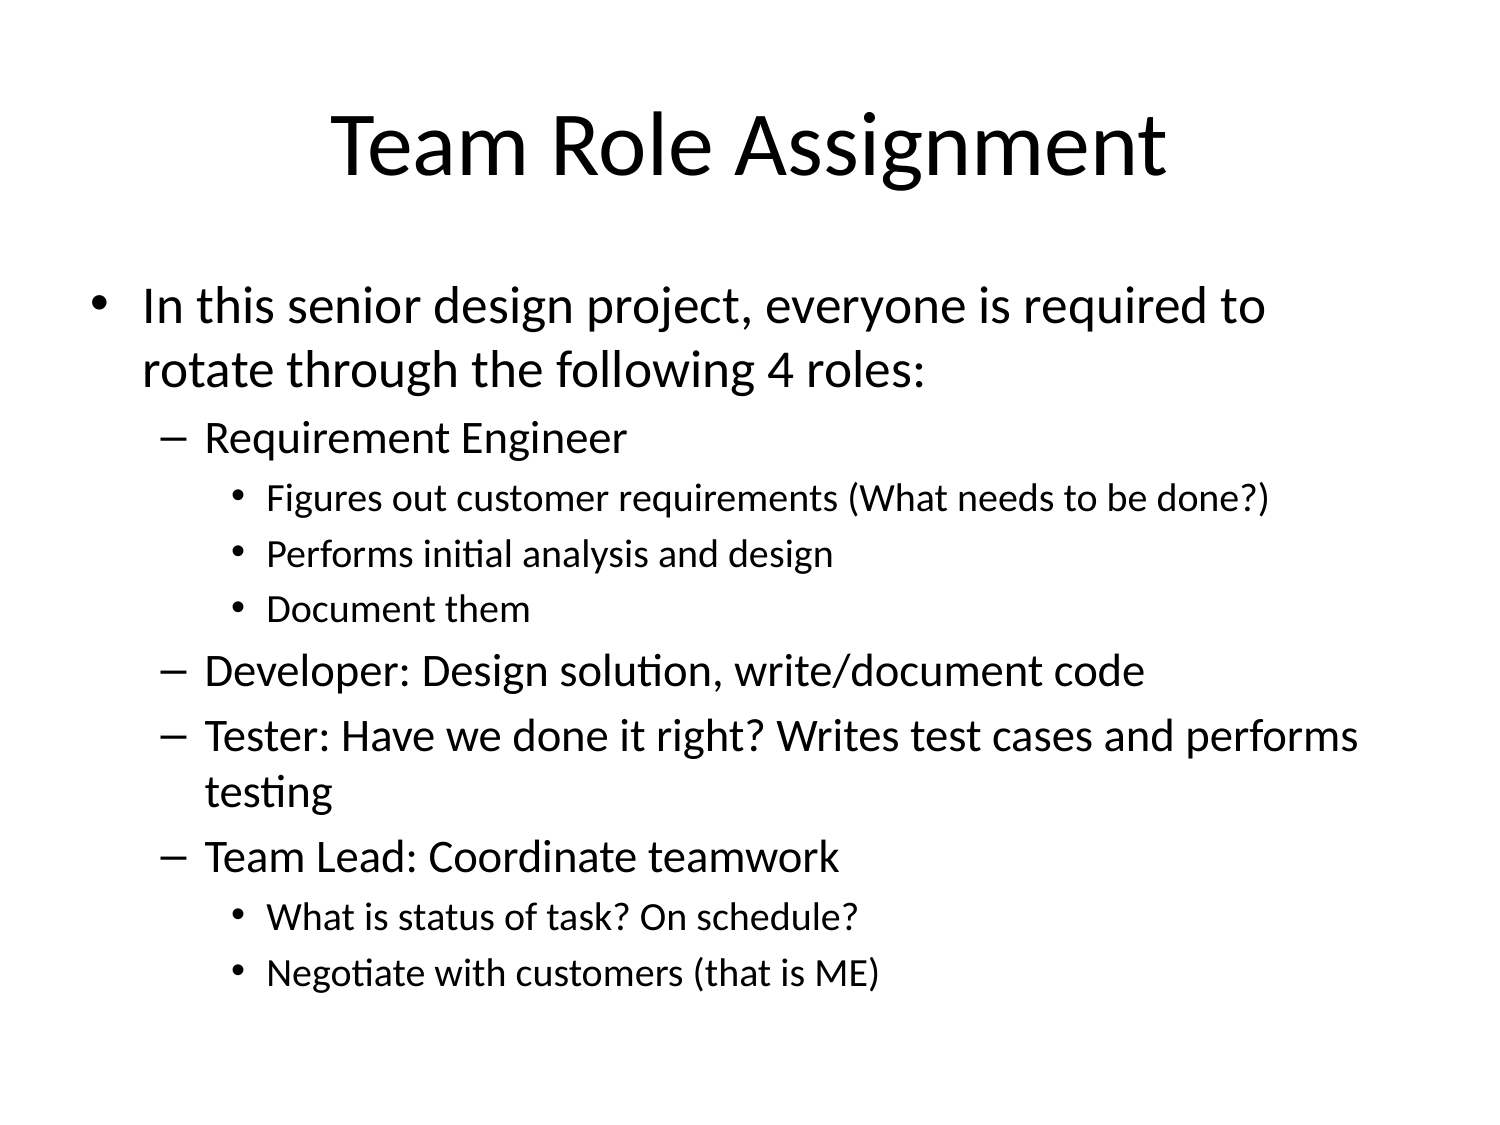

# Team Role Assignment
In this senior design project, everyone is required to rotate through the following 4 roles:
Requirement Engineer
Figures out customer requirements (What needs to be done?)
Performs initial analysis and design
Document them
Developer: Design solution, write/document code
Tester: Have we done it right? Writes test cases and performs testing
Team Lead: Coordinate teamwork
What is status of task? On schedule?
Negotiate with customers (that is ME)